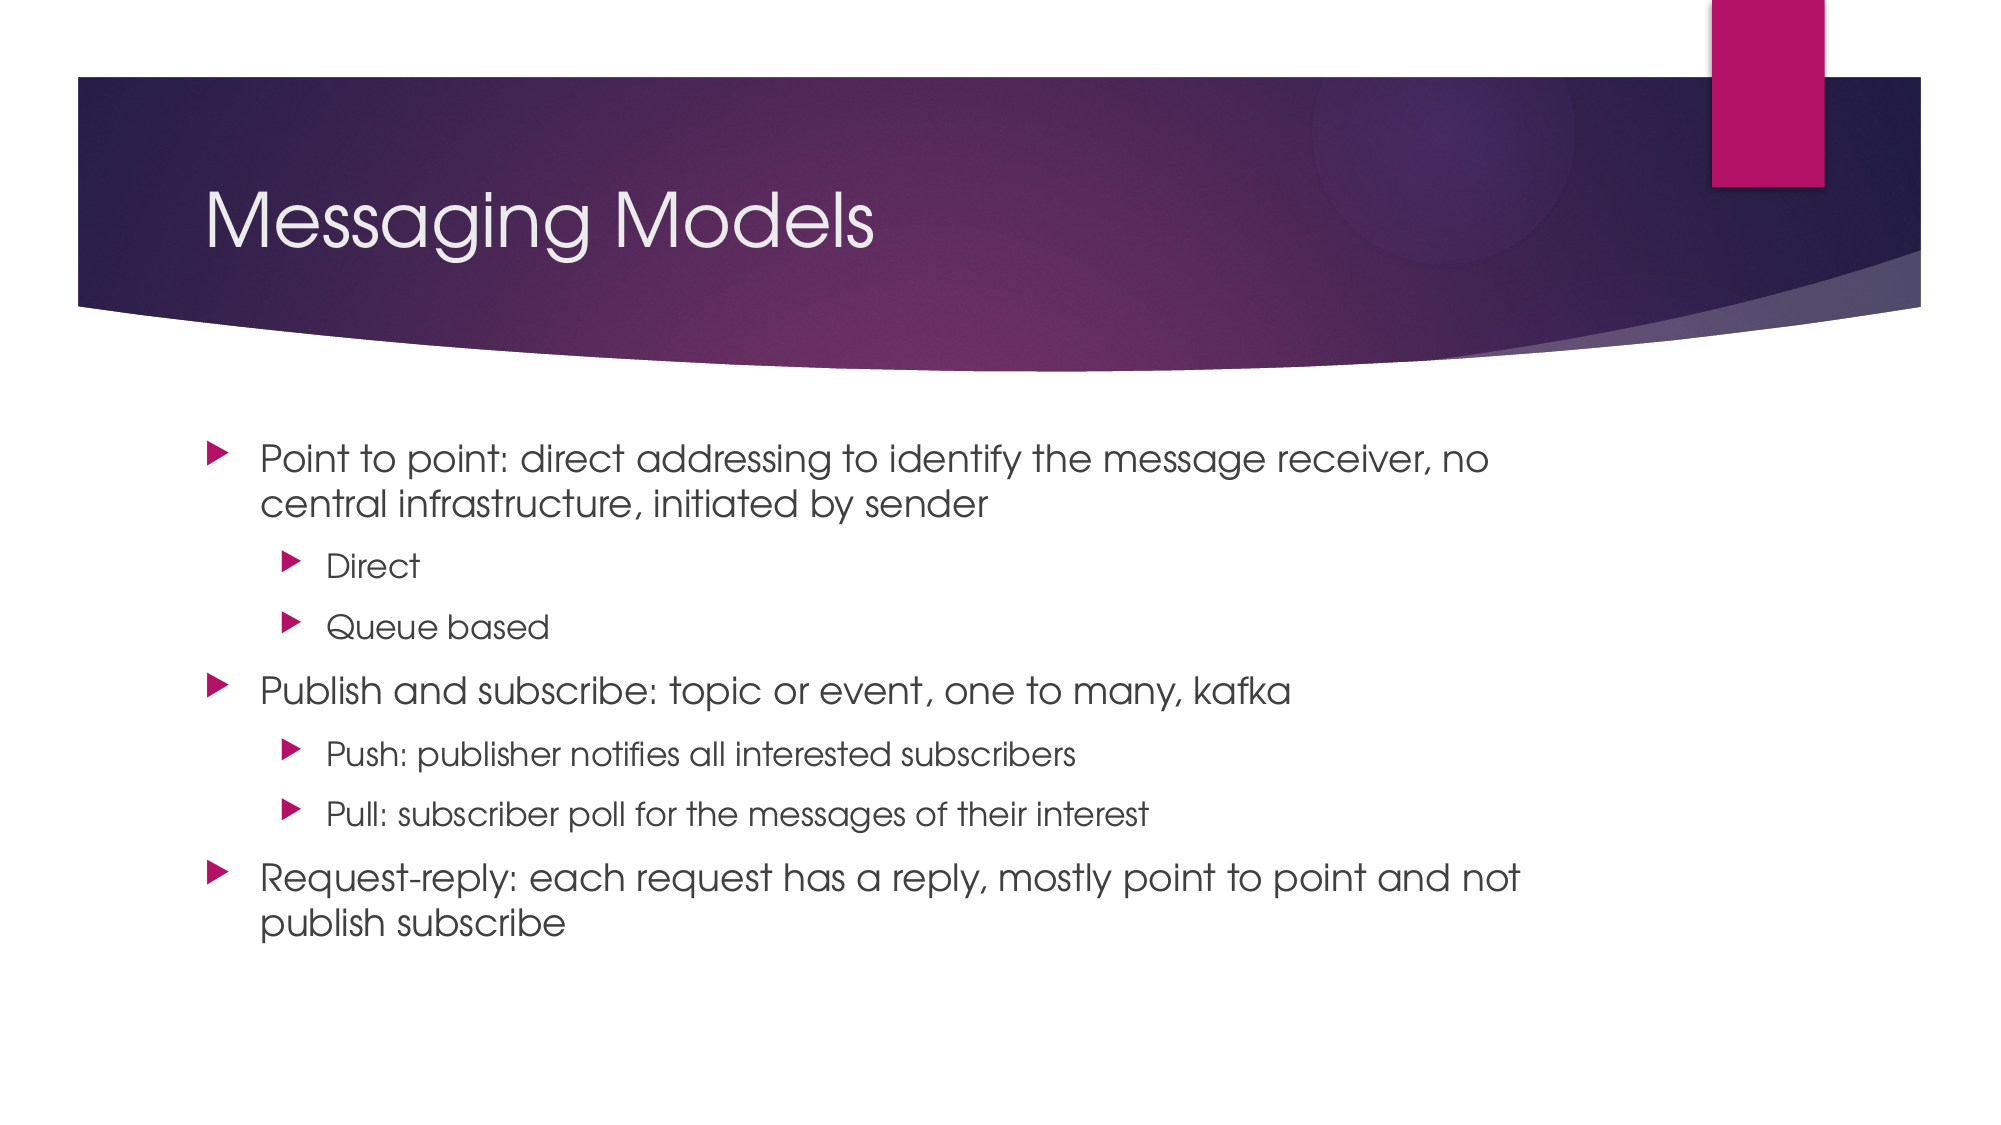

# Messaging Models
Point to point: direct addressing to identify the message receiver, no central infrastructure, initiated by sender
Direct
Queue based
Publish and subscribe: topic or event, one to many, kafka
Push: publisher notifies all interested subscribers
Pull: subscriber poll for the messages of their interest
Request-reply: each request has a reply, mostly point to point and not publish subscribe